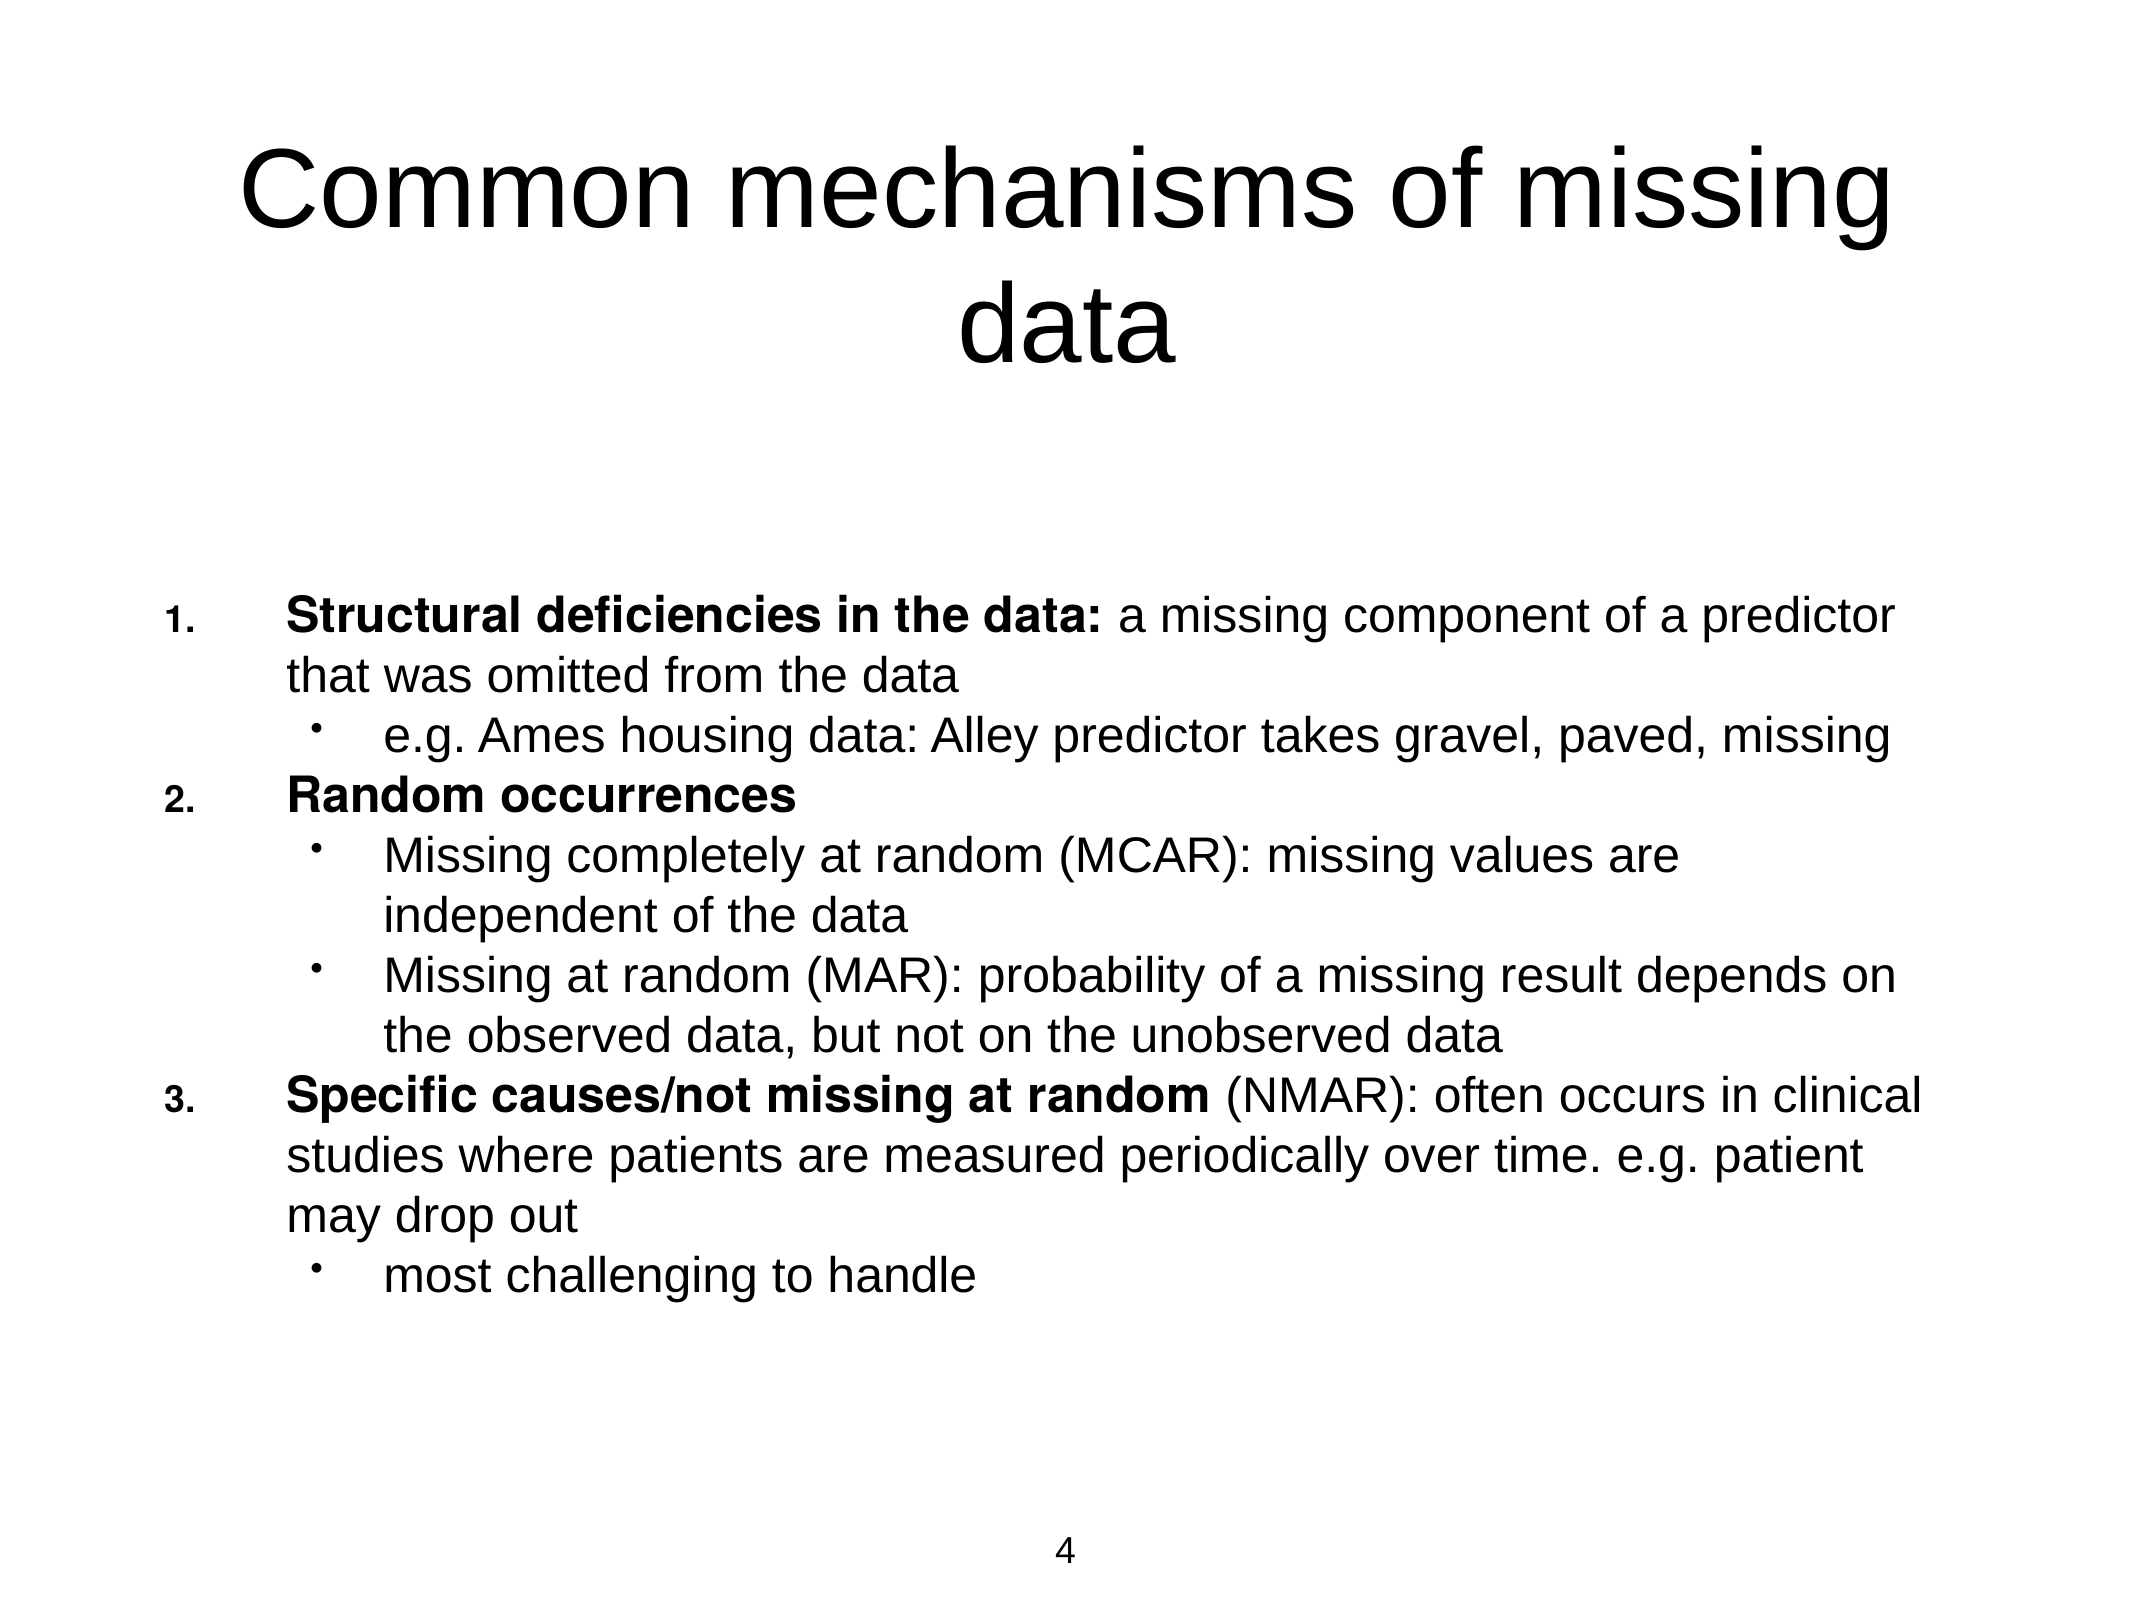

# Common mechanisms of missing data
Structural deficiencies in the data: a missing component of a predictor that was omitted from the data
e.g. Ames housing data: Alley predictor takes gravel, paved, missing
Random occurrences
Missing completely at random (MCAR): missing values are independent of the data
Missing at random (MAR): probability of a missing result depends on the observed data, but not on the unobserved data
Specific causes/not missing at random (NMAR): often occurs in clinical studies where patients are measured periodically over time. e.g. patient may drop out
most challenging to handle
4